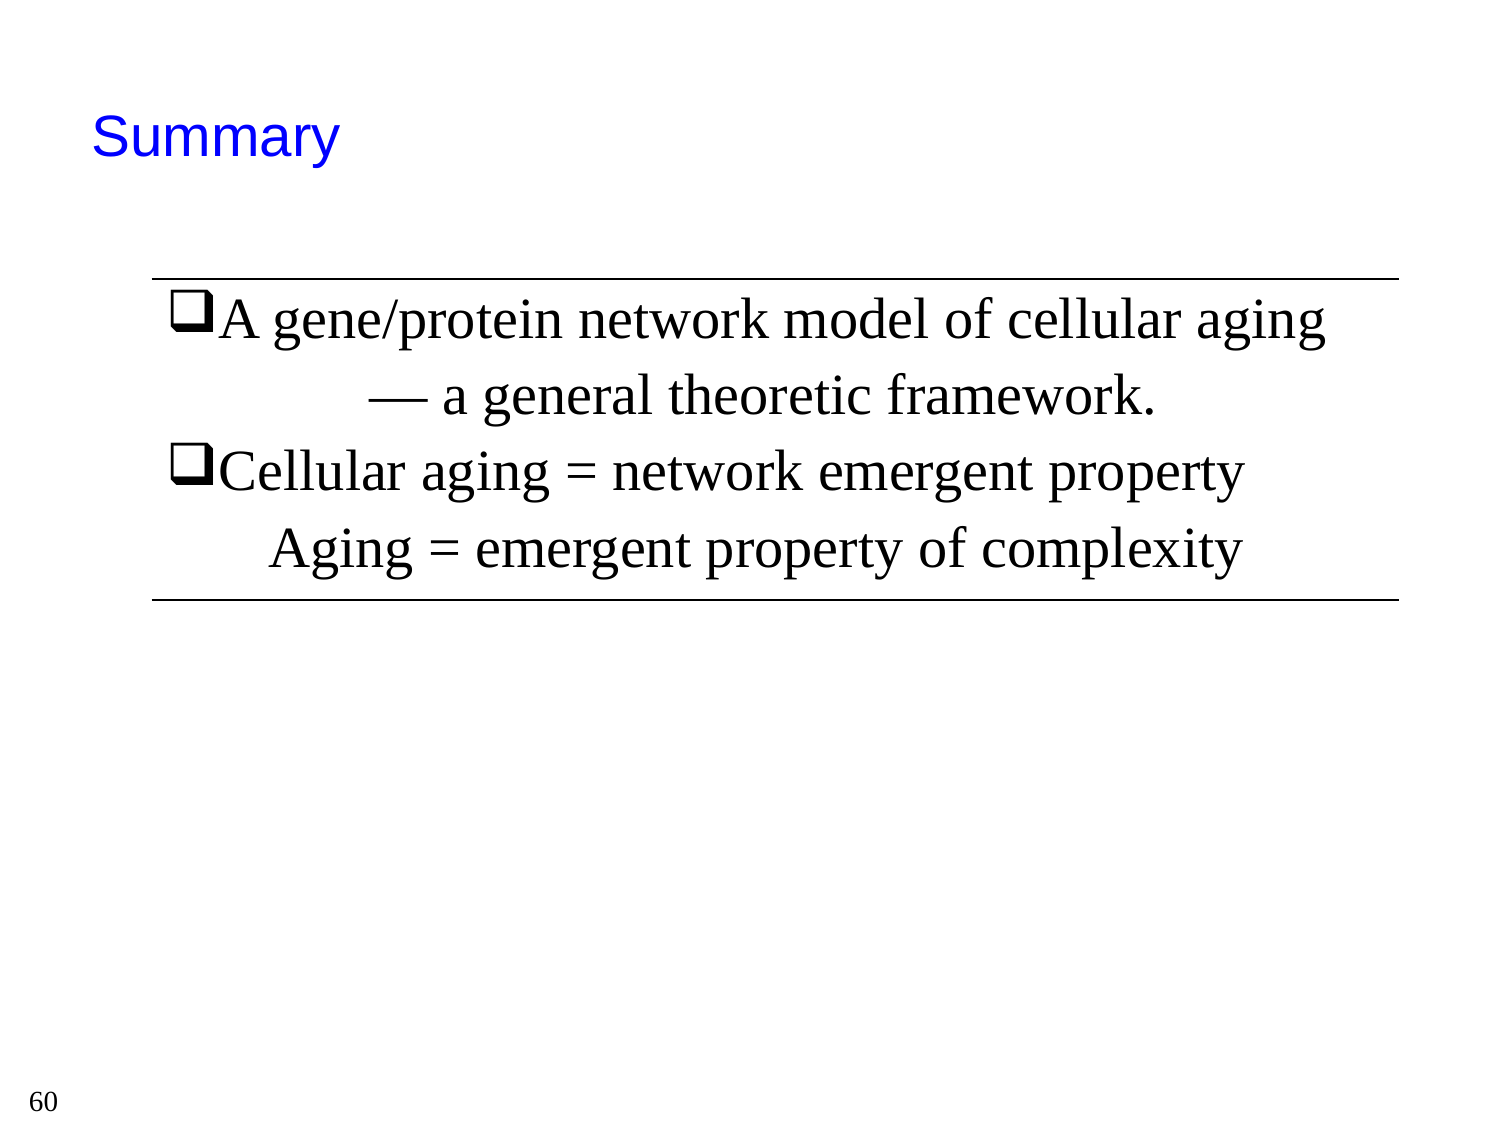

# Summary
| A gene/protein network model of cellular aging ― a general theoretic framework. Cellular aging = network emergent property Aging = emergent property of complexity |
| --- |